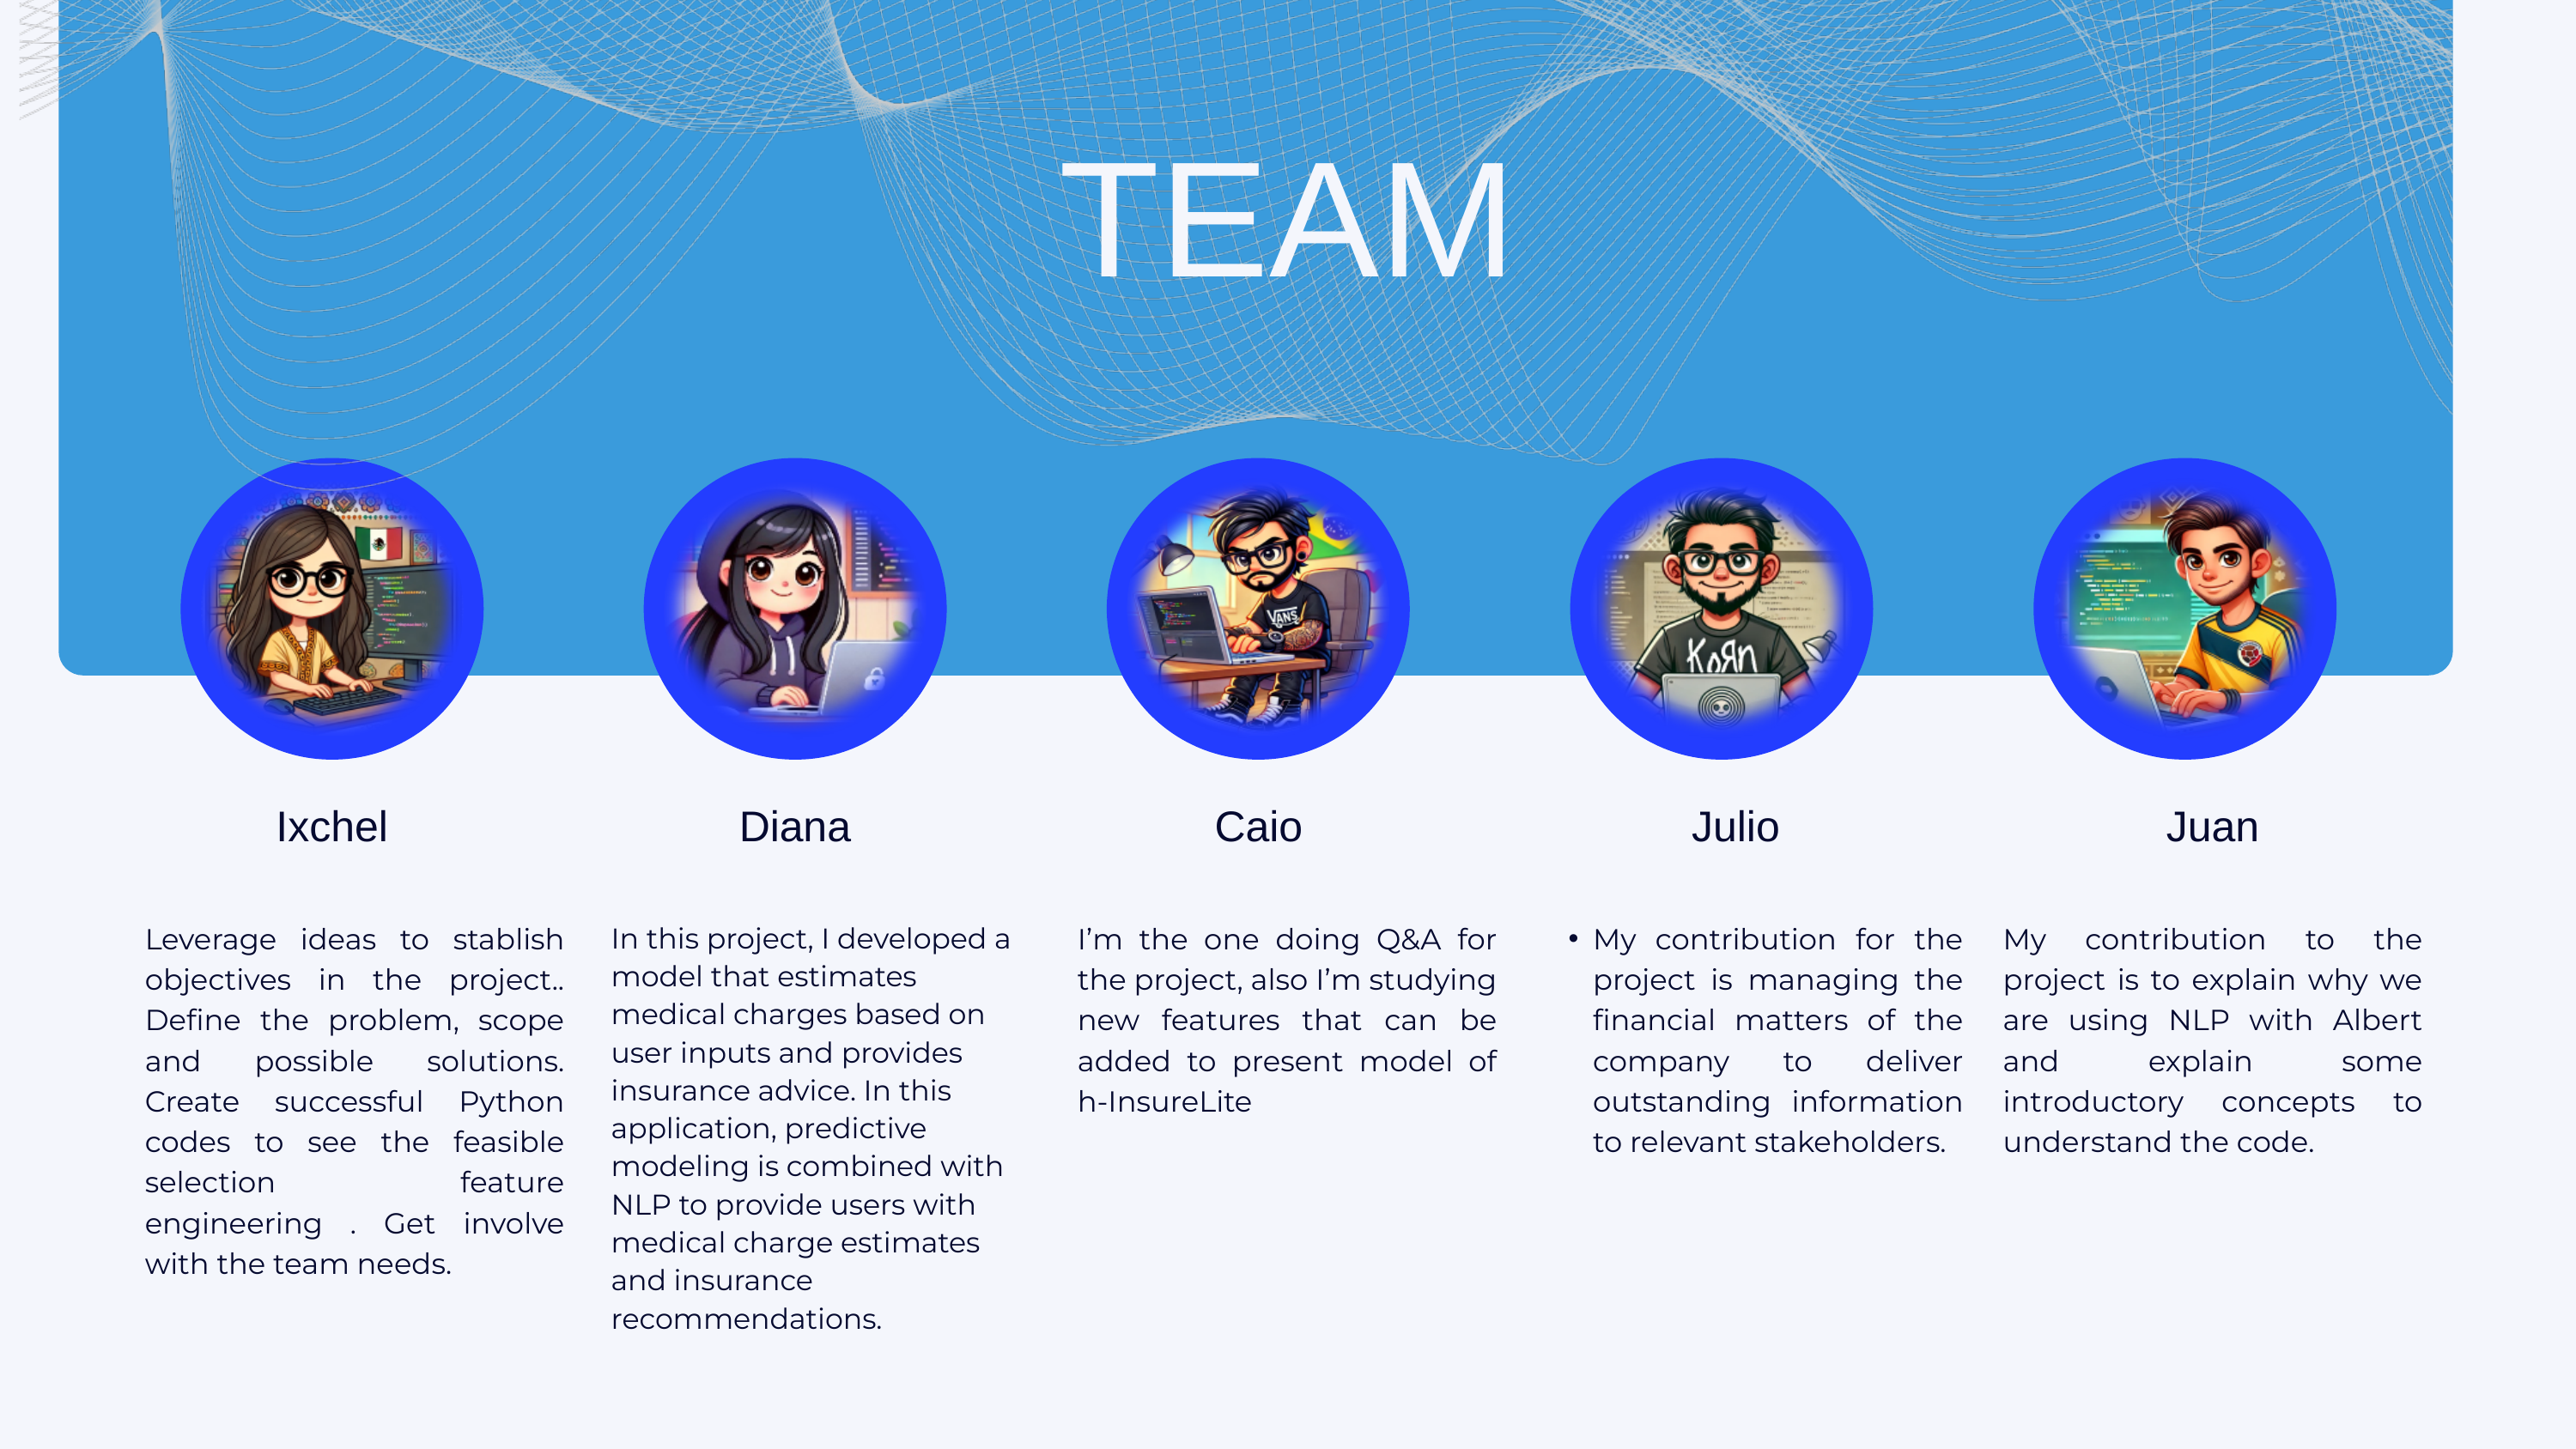

TEAM

Ixchel
Diana
Caio
Julio
Juan
Leverage ideas to stablish objectives in the project.. Define the problem, scope and possible solutions. Create successful Python codes to see the feasible selection feature engineering . Get involve with the team needs.
I’m the one doing Q&A for the project, also I’m studying new features that can be added to present model of h-InsureLite
My contribution for the project is managing the financial matters of the company to deliver outstanding information to relevant stakeholders. ​

My contribution to the project is to explain why we are using NLP with Albert and explain some introductory concepts to understand the code.
In this project, I developed a model that estimates medical charges based on user inputs and provides insurance advice. In this application, predictive modeling is combined with NLP to provide users with medical charge estimates and insurance recommendations.